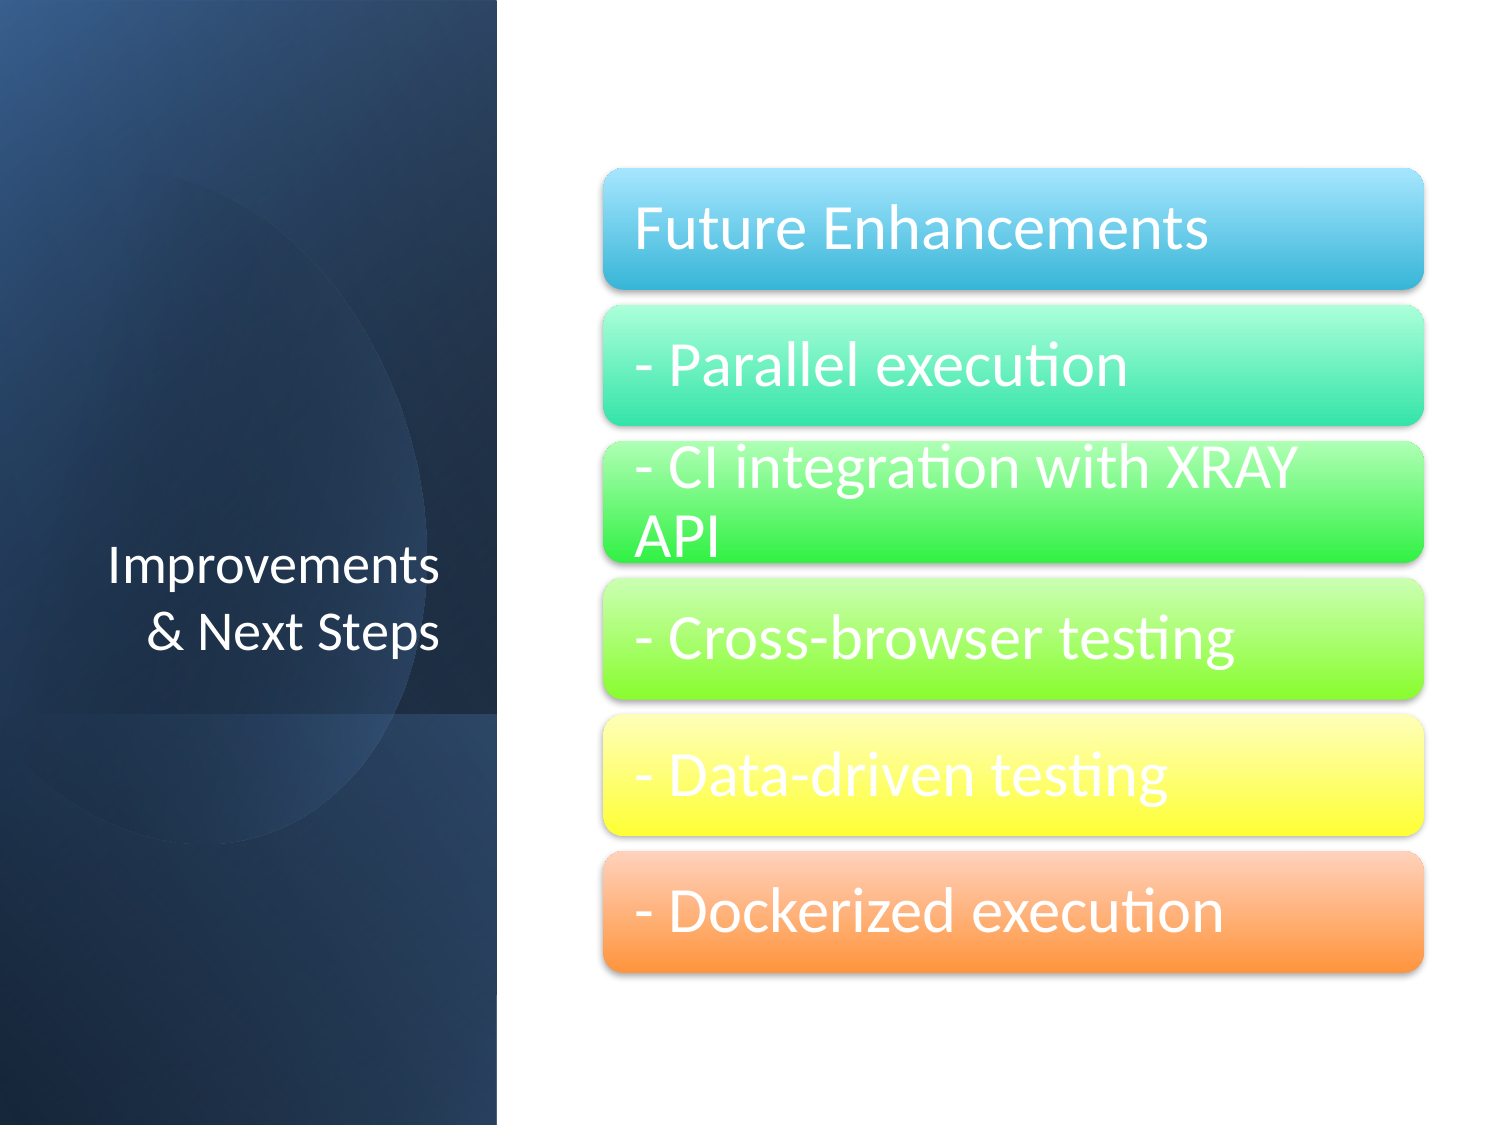

Future Enhancements
- Parallel execution
- CI integration with XRAY API
- Cross-browser testing
- Data-driven testing
- Dockerized execution

# Improvements & Next Steps